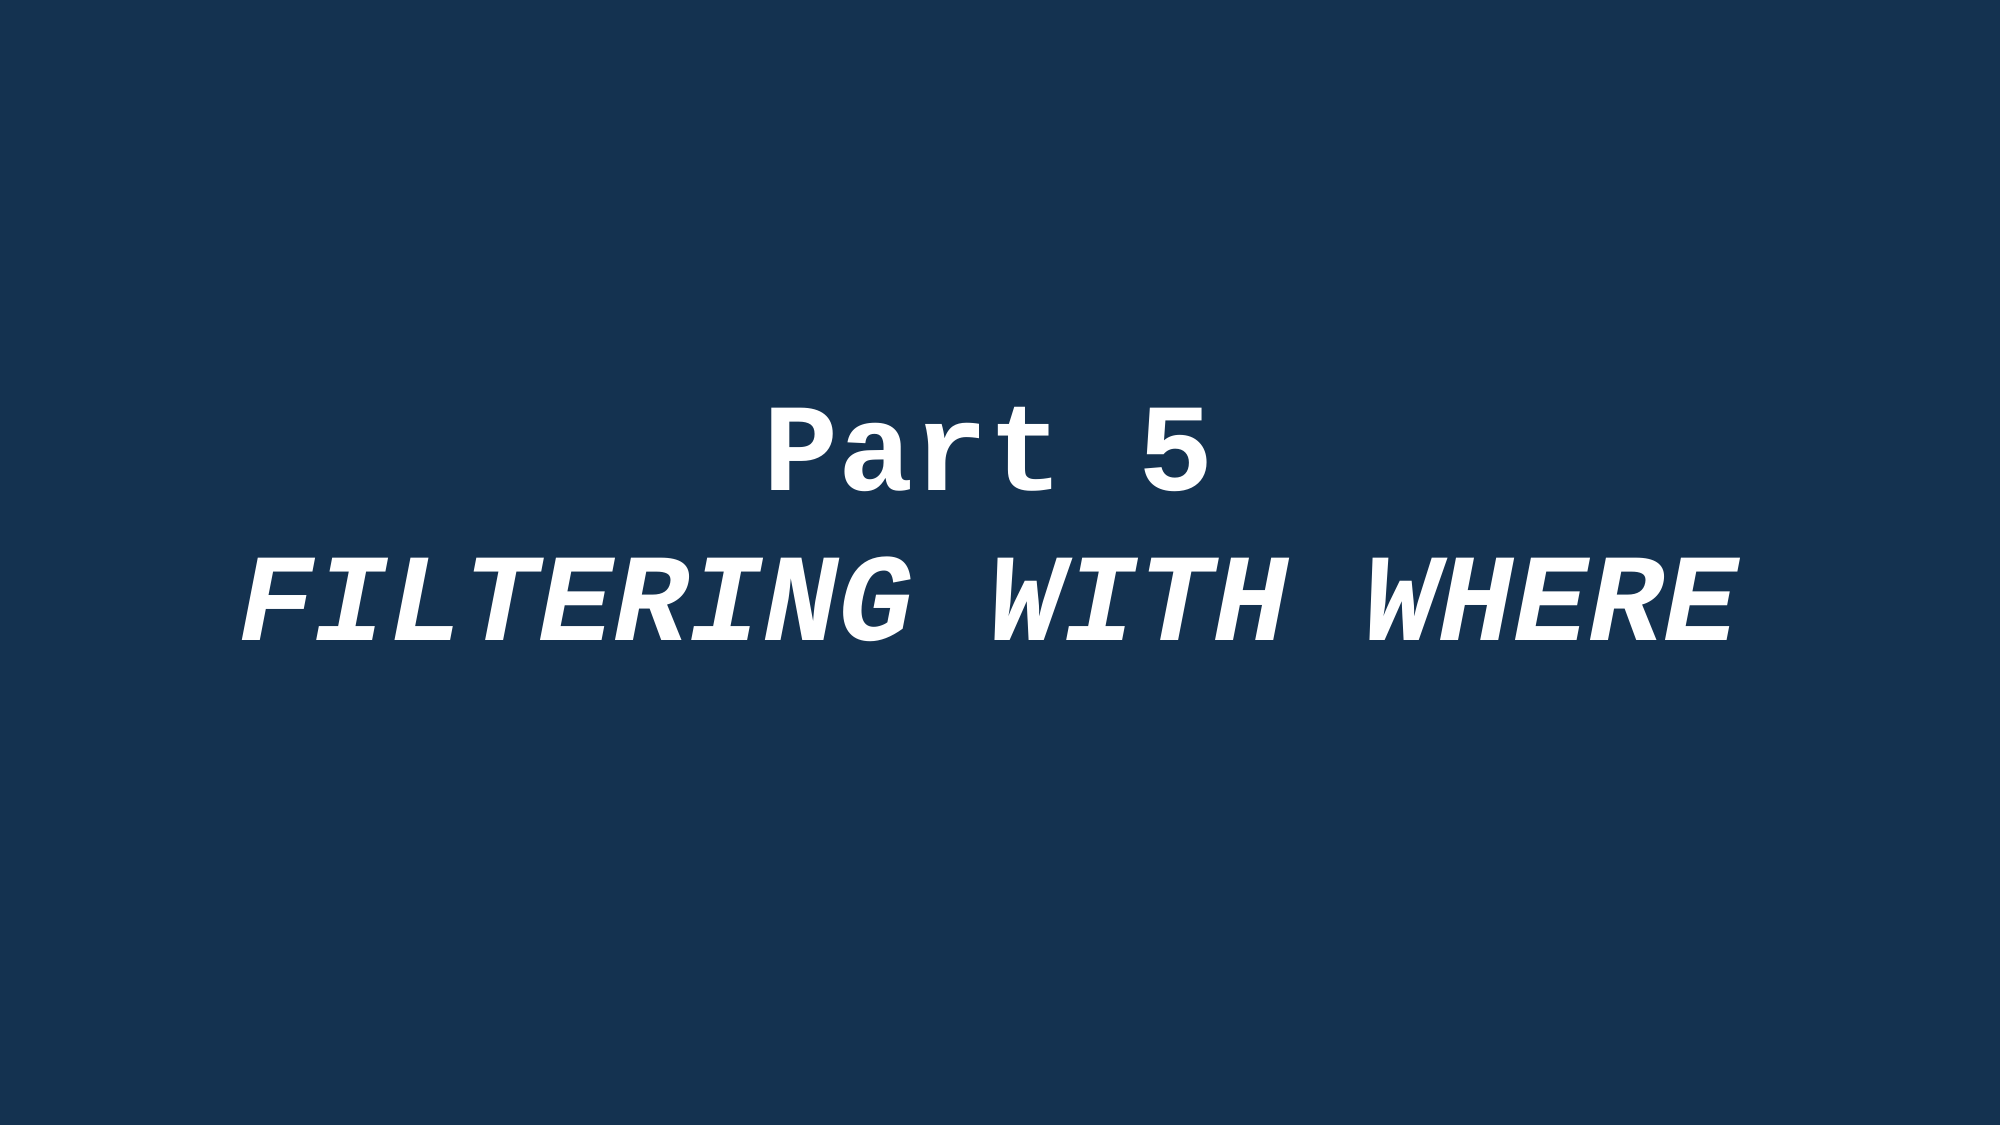

38
# Part 5 FILTERING WITH WHERE